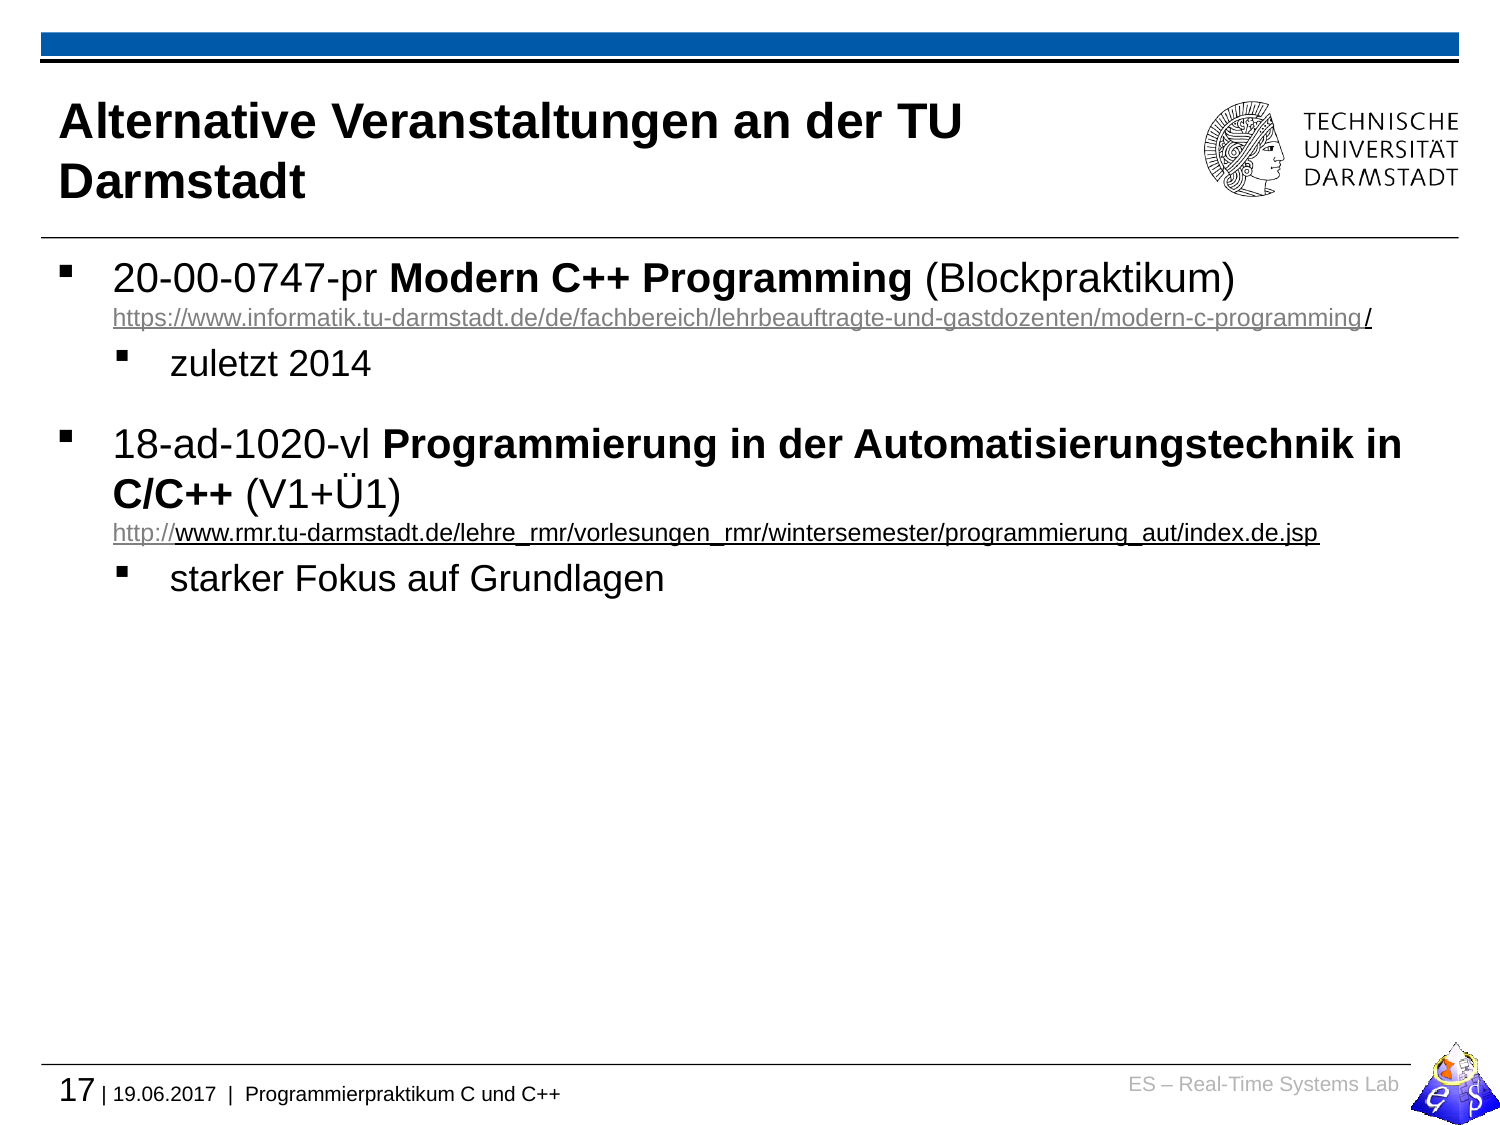

# Alternative Veranstaltungen an der TU Darmstadt
20-00-0747-pr Modern C++ Programming (Blockpraktikum)
https://www.informatik.tu-darmstadt.de/de/fachbereich/lehrbeauftragte-und-gastdozenten/modern-c-programming/
zuletzt 2014
18-ad-1020-vl Programmierung in der Automatisierungstechnik in C/C++ (V1+Ü1)
http://www.rmr.tu-darmstadt.de/lehre_rmr/vorlesungen_rmr/wintersemester/programmierung_aut/index.de.jsp
starker Fokus auf Grundlagen